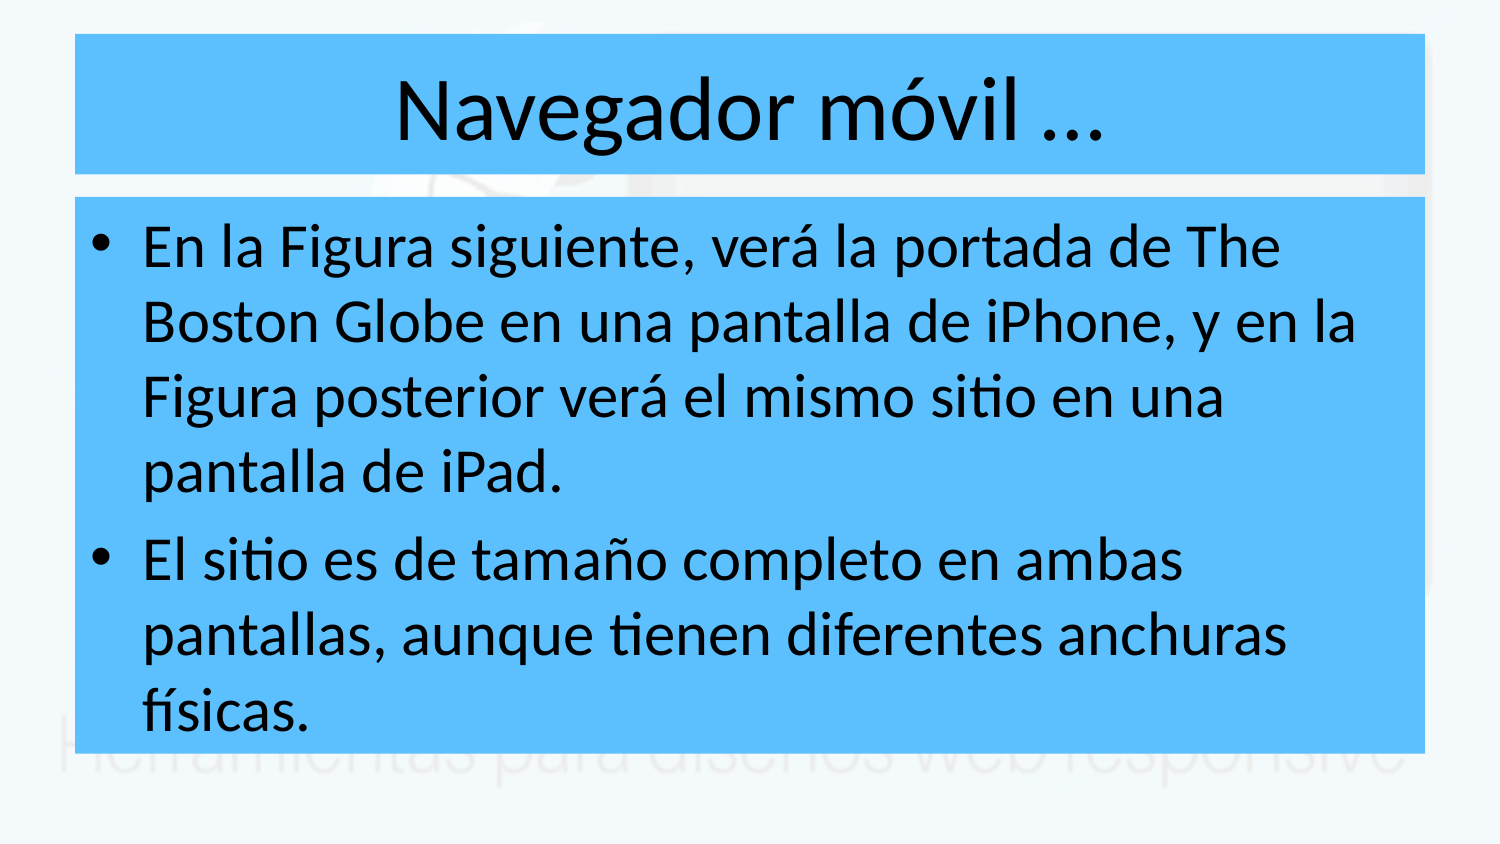

# Navegador móvil …
En la Figura siguiente, verá la portada de The Boston Globe en una pantalla de iPhone, y en la Figura posterior verá el mismo sitio en una pantalla de iPad.
El sitio es de tamaño completo en ambas pantallas, aunque tienen diferentes anchuras físicas.